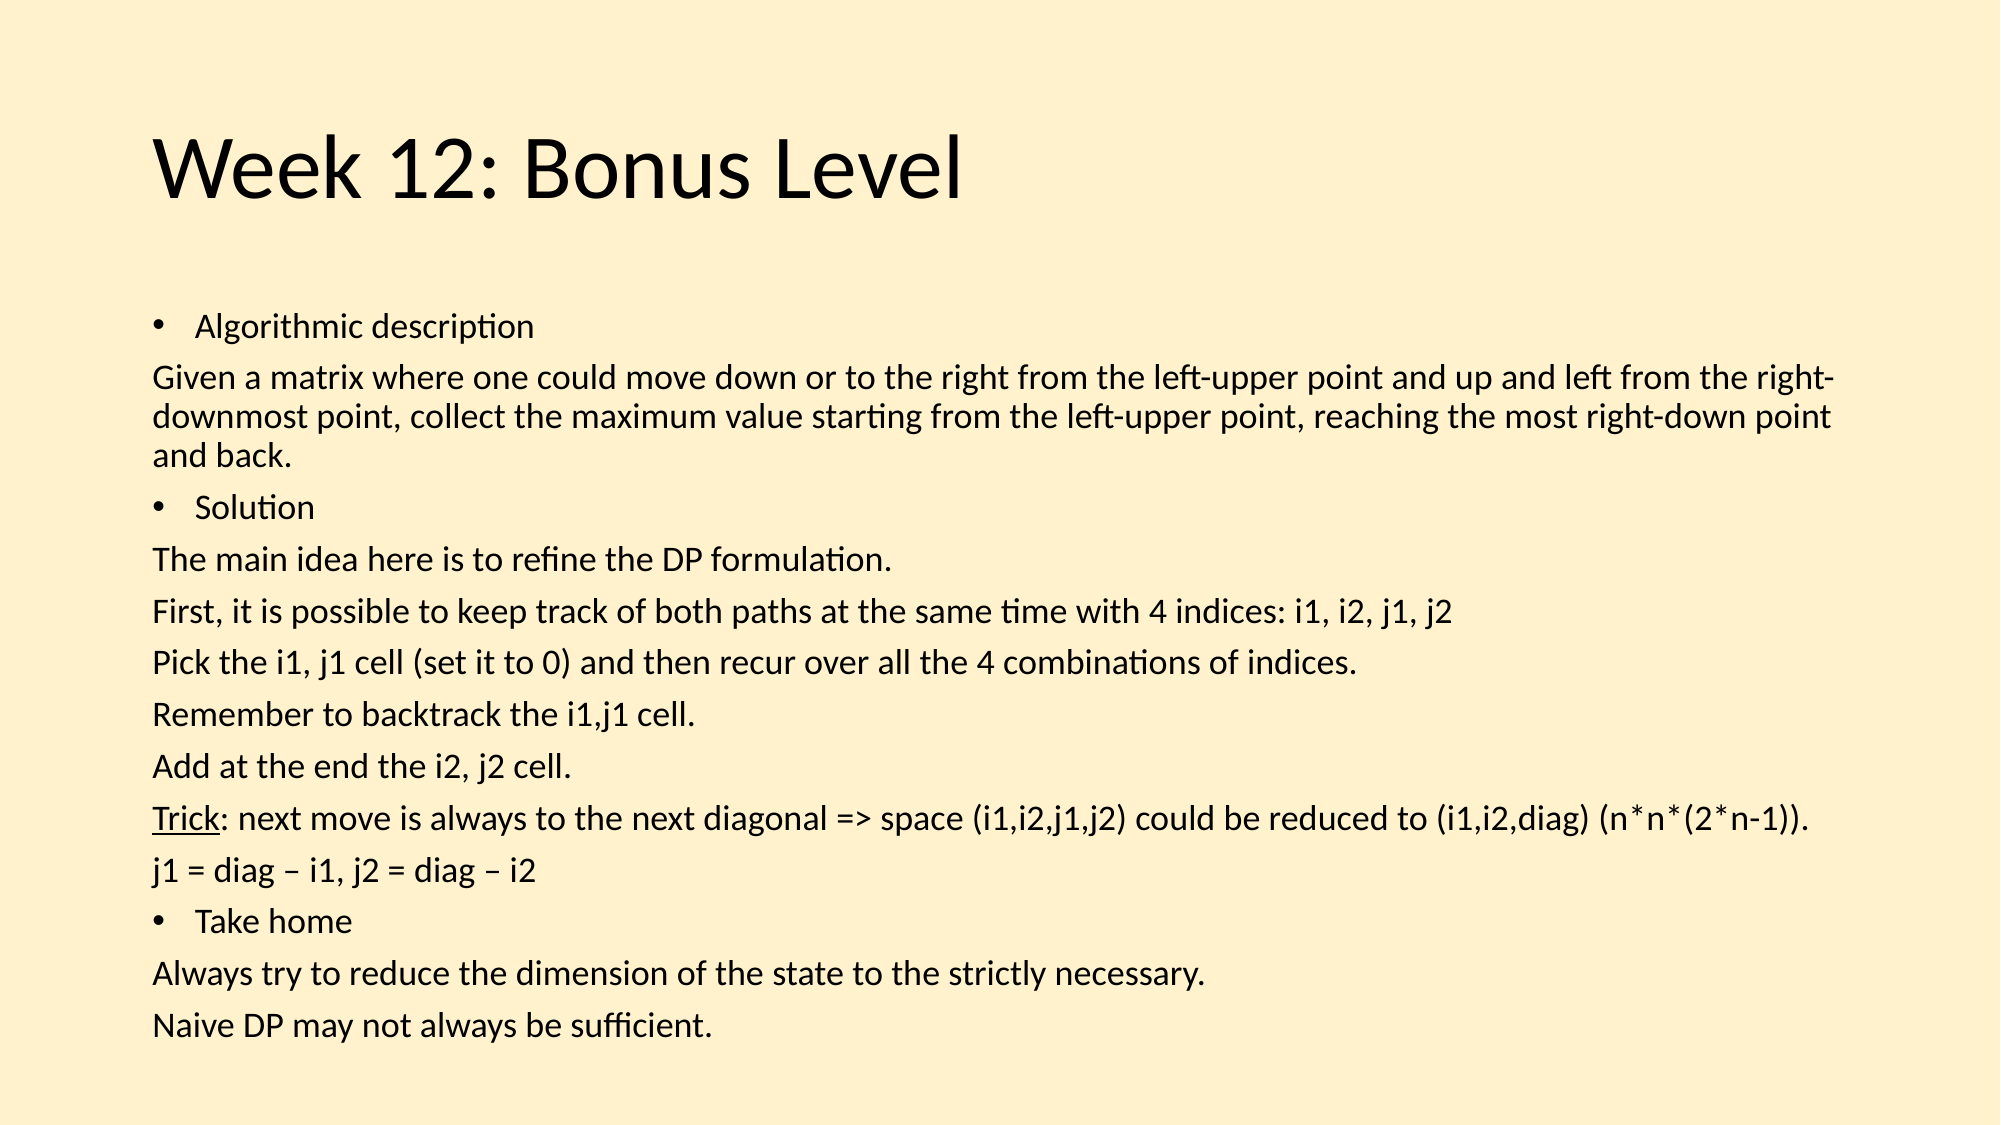

# Week 12: Bonus Level
Algorithmic description
Given a matrix where one could move down or to the right from the left-upper point and up and left from the right-downmost point, collect the maximum value starting from the left-upper point, reaching the most right-down point and back.
Solution
The main idea here is to refine the DP formulation.
First, it is possible to keep track of both paths at the same time with 4 indices: i1, i2, j1, j2
Pick the i1, j1 cell (set it to 0) and then recur over all the 4 combinations of indices.
Remember to backtrack the i1,j1 cell.
Add at the end the i2, j2 cell.
Trick: next move is always to the next diagonal => space (i1,i2,j1,j2) could be reduced to (i1,i2,diag) (n*n*(2*n-1)).
j1 = diag – i1, j2 = diag – i2
Take home
Always try to reduce the dimension of the state to the strictly necessary.
Naive DP may not always be sufficient.